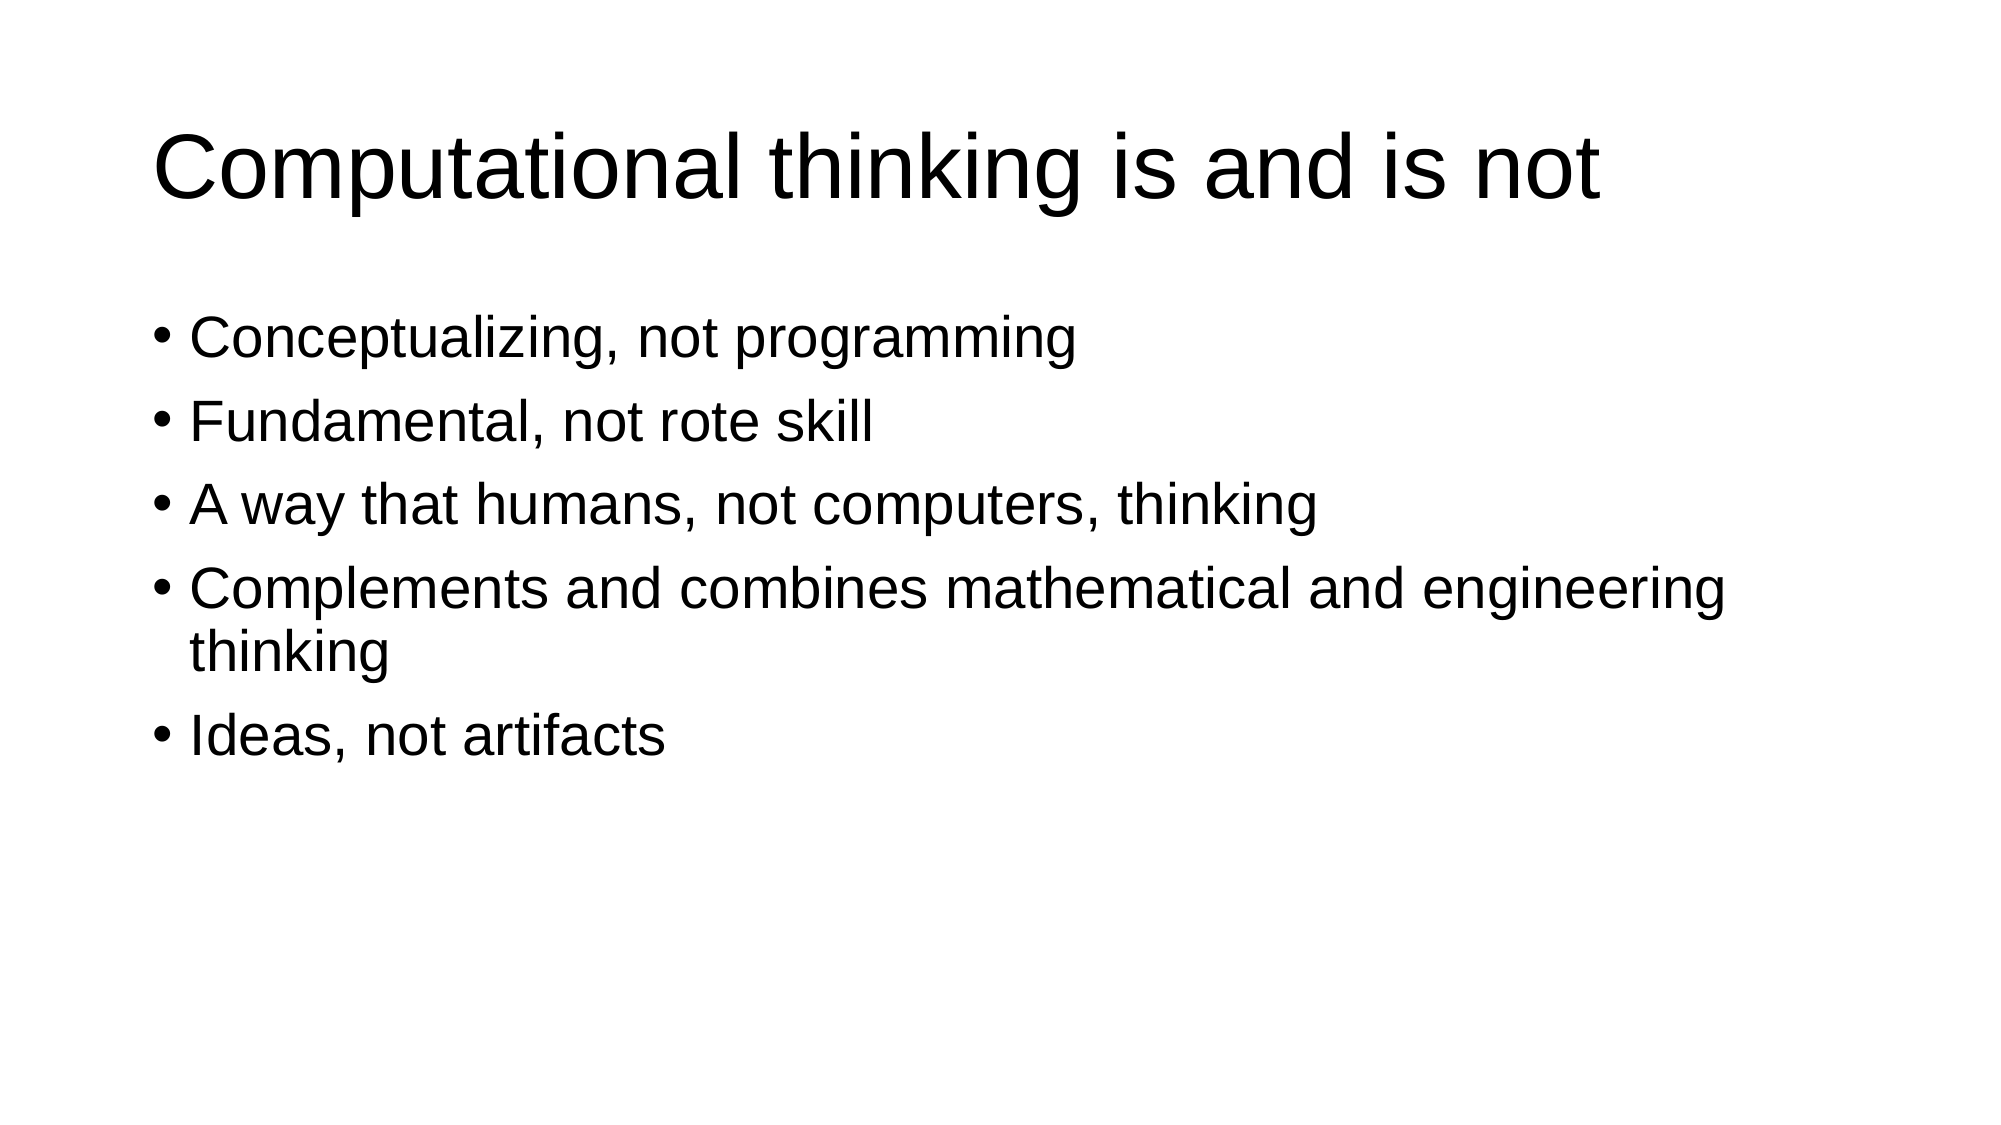

# Computational thinking is and is not
Conceptualizing, not programming
Fundamental, not rote skill
A way that humans, not computers, thinking
Complements and combines mathematical and engineering thinking
Ideas, not artifacts